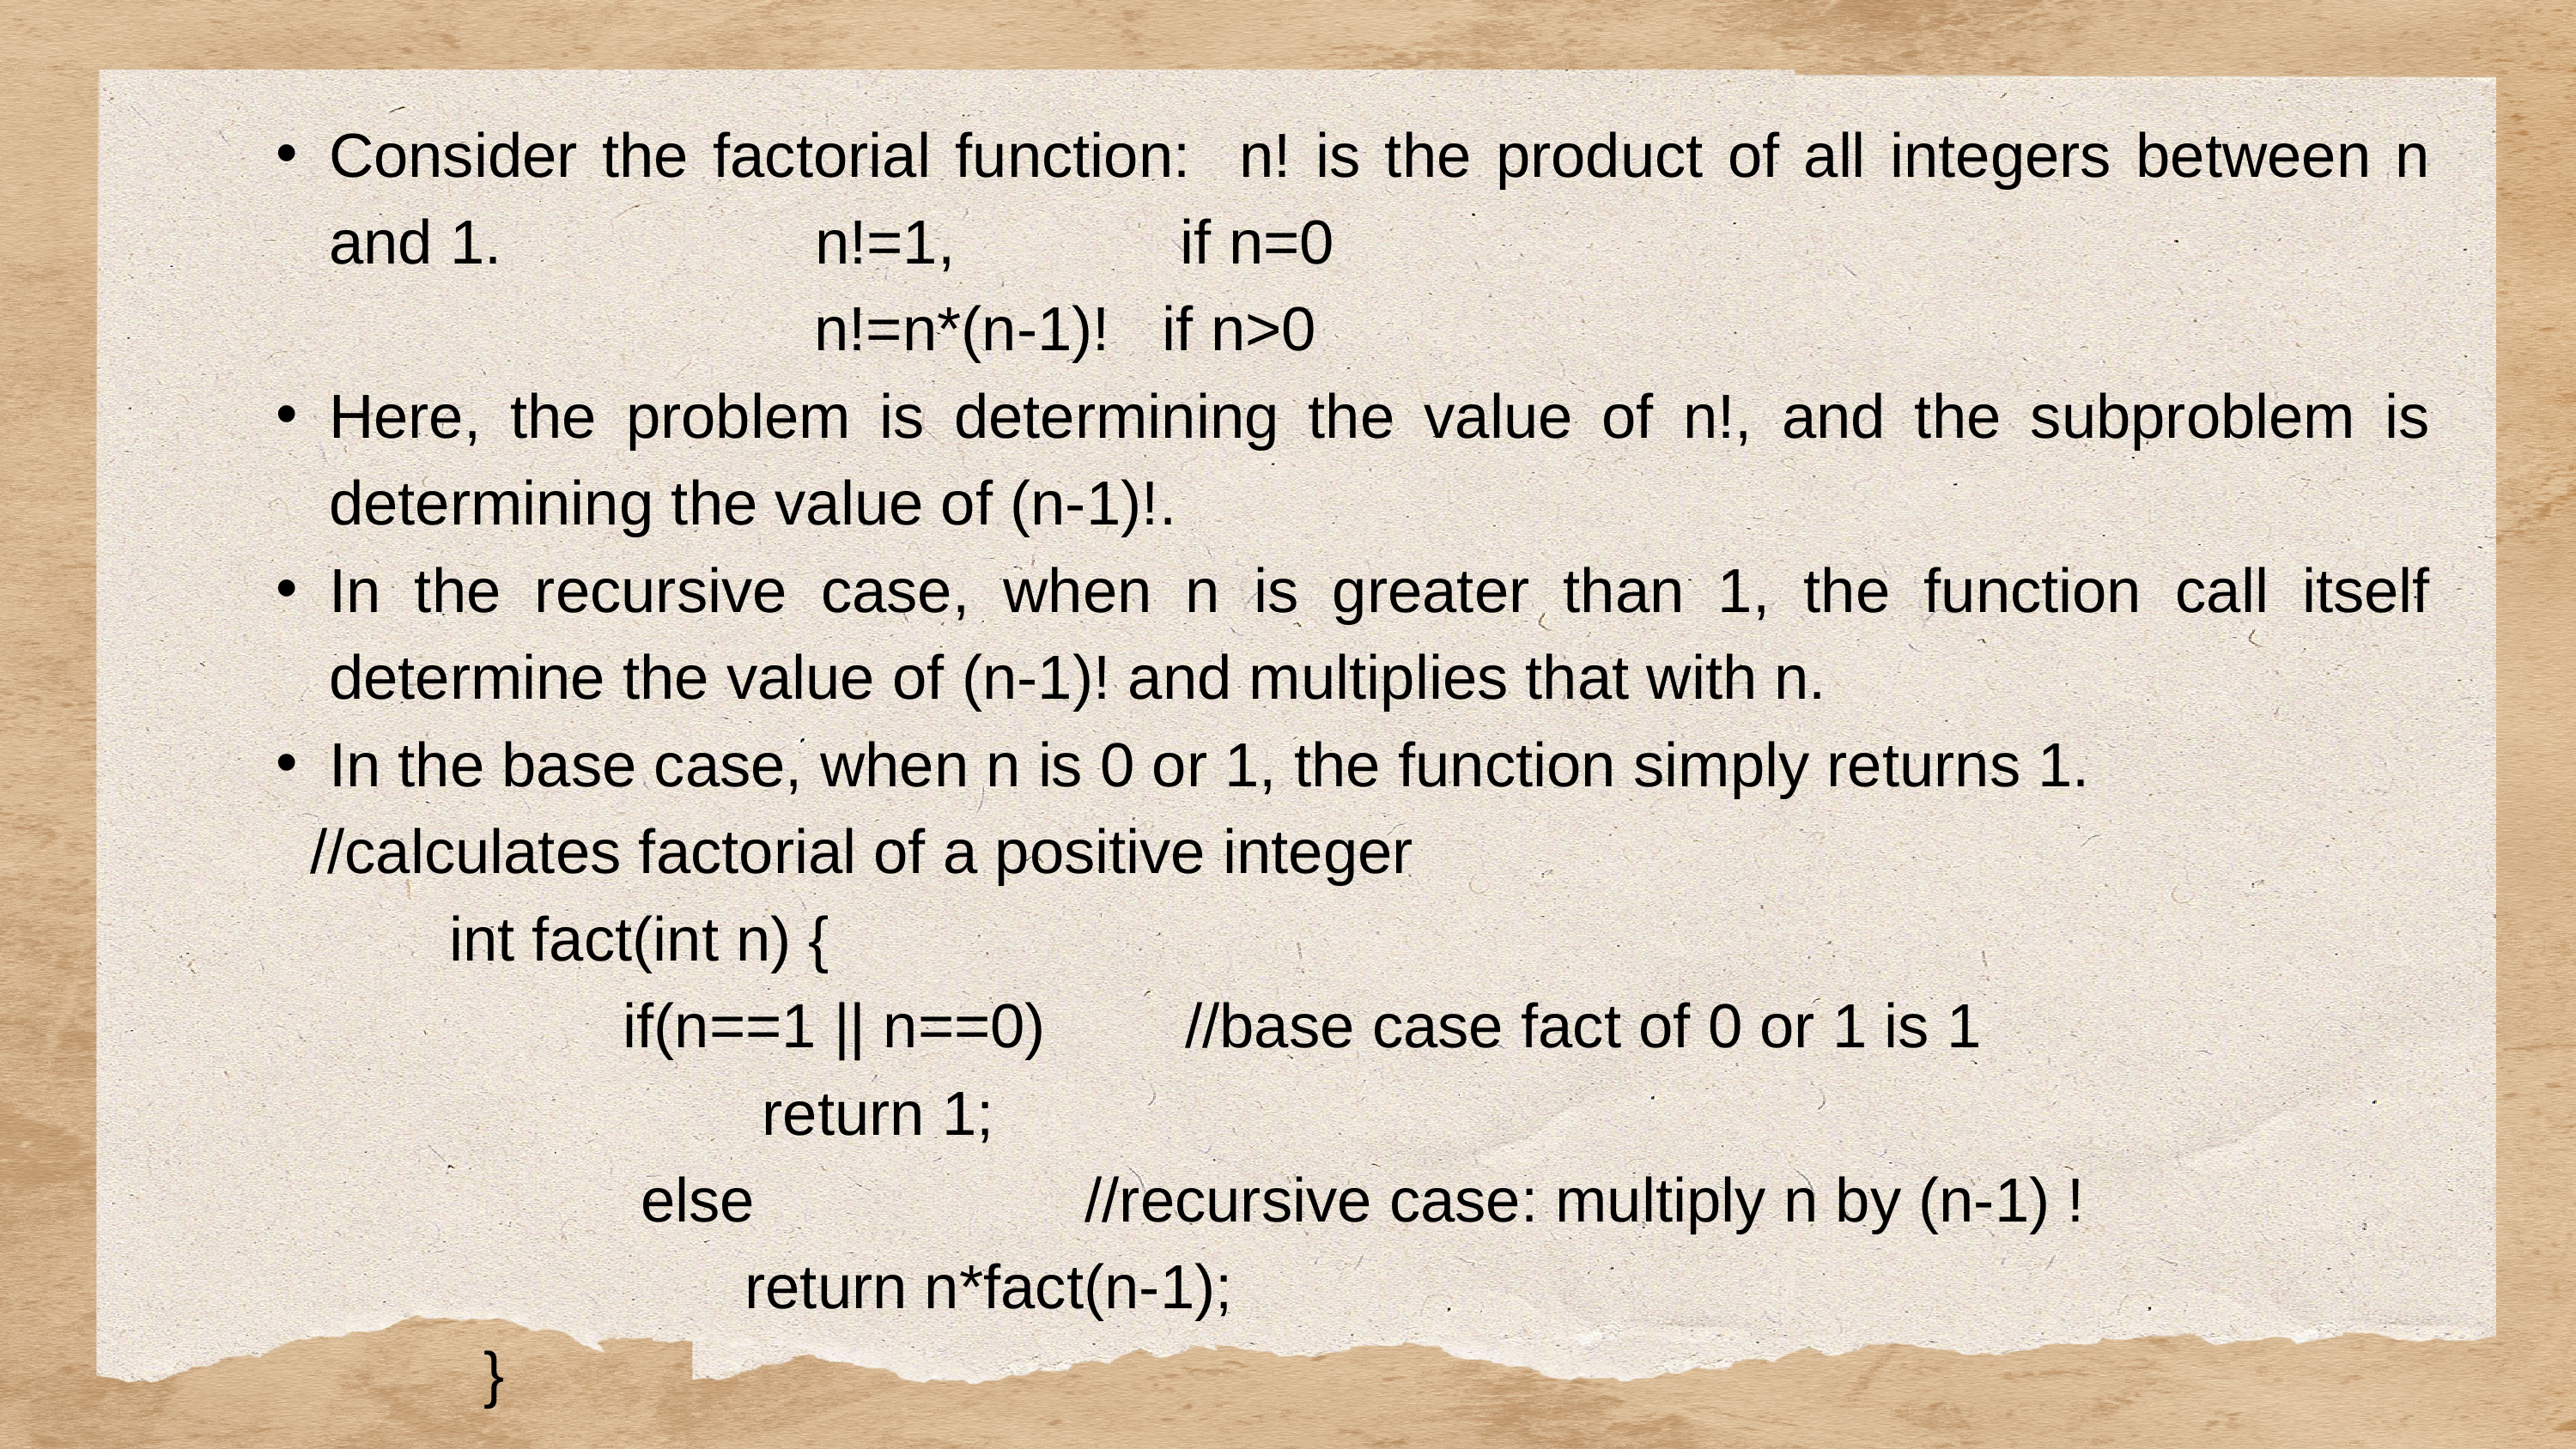

Consider the factorial function:  n! is the product of all integers between n and 1.                  n!=1,             if n=0
                                  n!=n*(n-1)!   if n>0
Here, the problem is determining the value of n!, and the subproblem is determining the value of (n-1)!.
In the recursive case, when n is greater than 1, the function call itself determine the value of (n-1)! and multiplies that with n.
In the base case, when n is 0 or 1, the function simply returns 1.
     //calculates factorial of a positive integer
             int fact(int n) {
                       if(n==1 || n==0)        //base case fact of 0 or 1 is 1
                               return 1;
                        else                   //recursive case: multiply n by (n-1) !
                              return n*fact(n-1);
               }